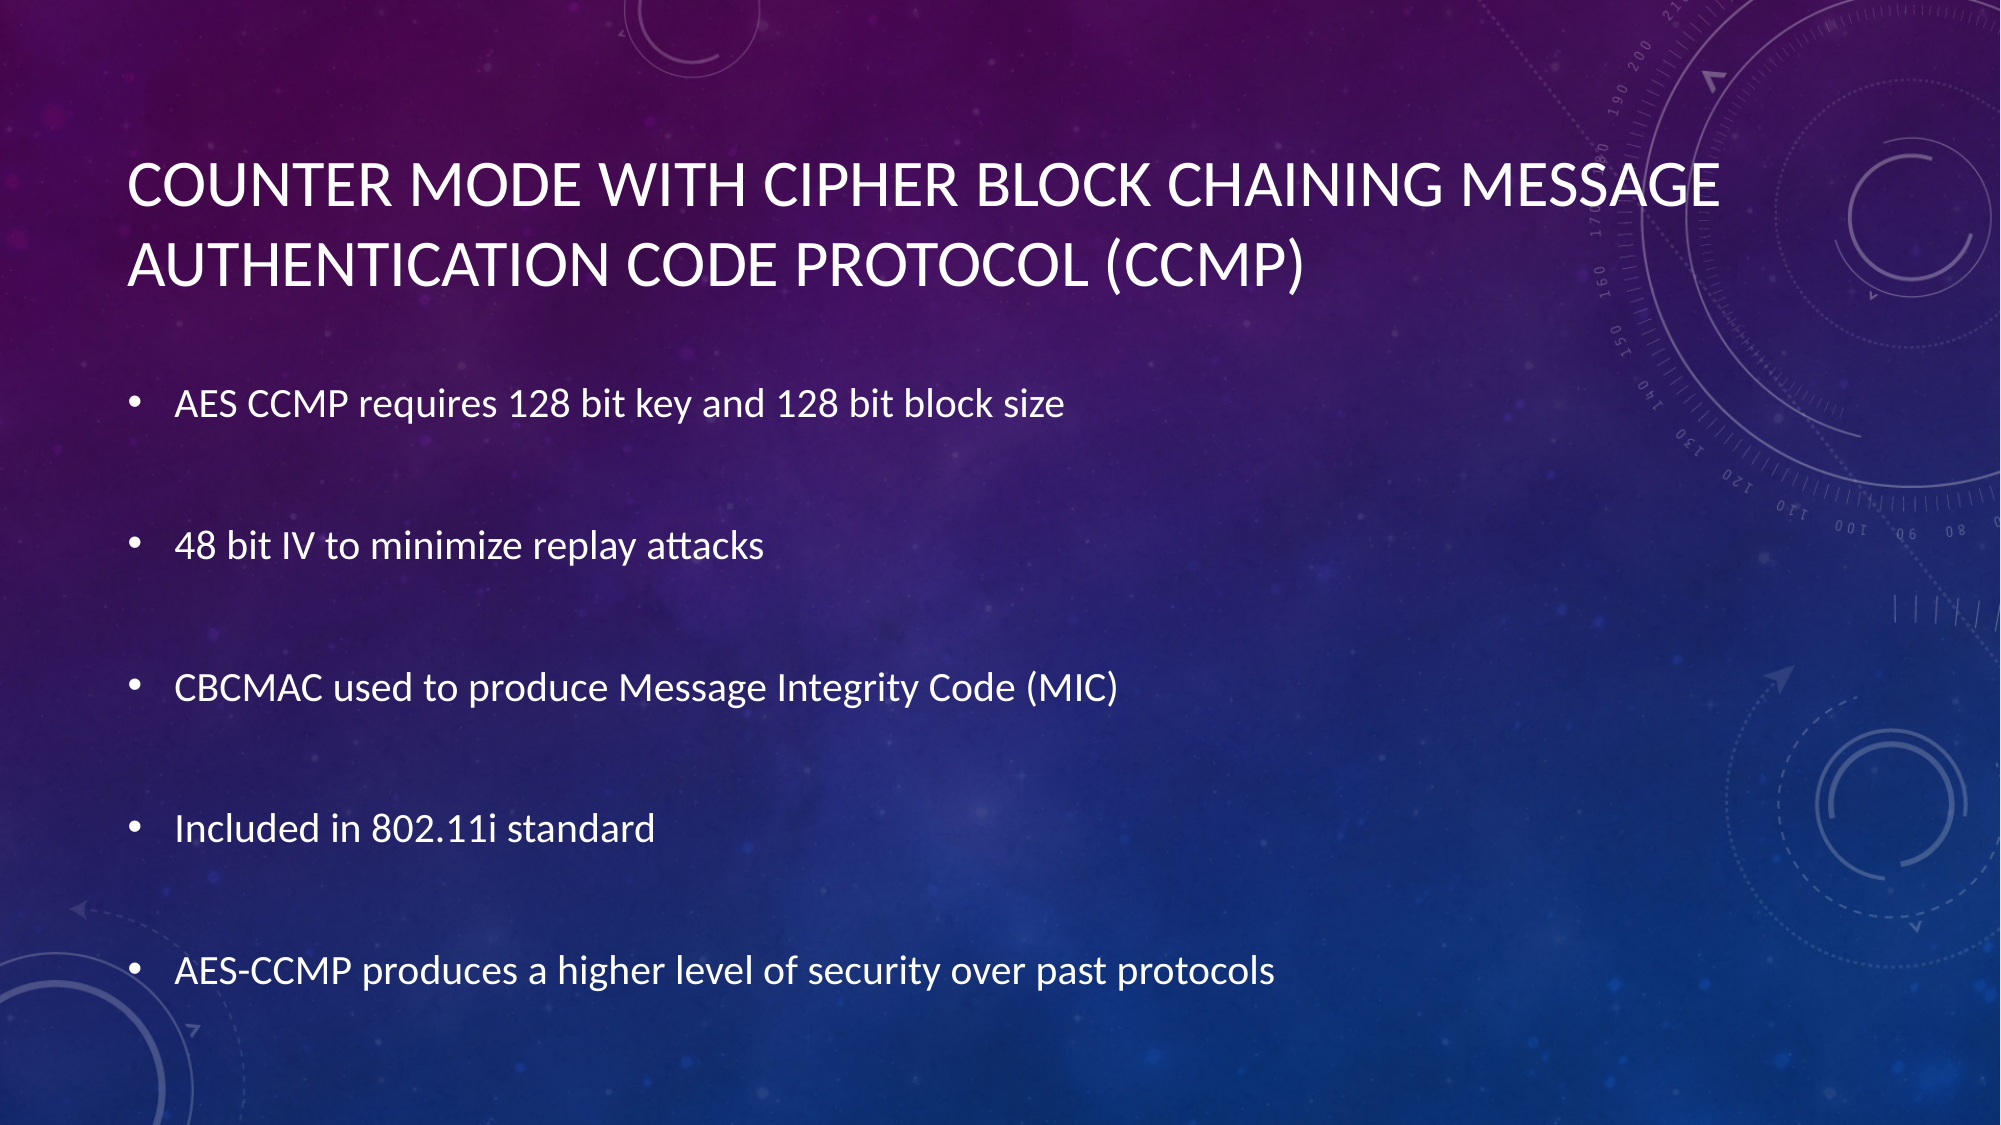

# Counter Mode with Cipher Block Chaining Message Authentication Code Protocol (CCMP)
AES CCMP requires 128 bit key and 128 bit block size

48 bit IV to minimize replay attacks

CBCMAC used to produce Message Integrity Code (MIC)

Included in 802.11i standard

AES-CCMP produces a higher level of security over past protocols